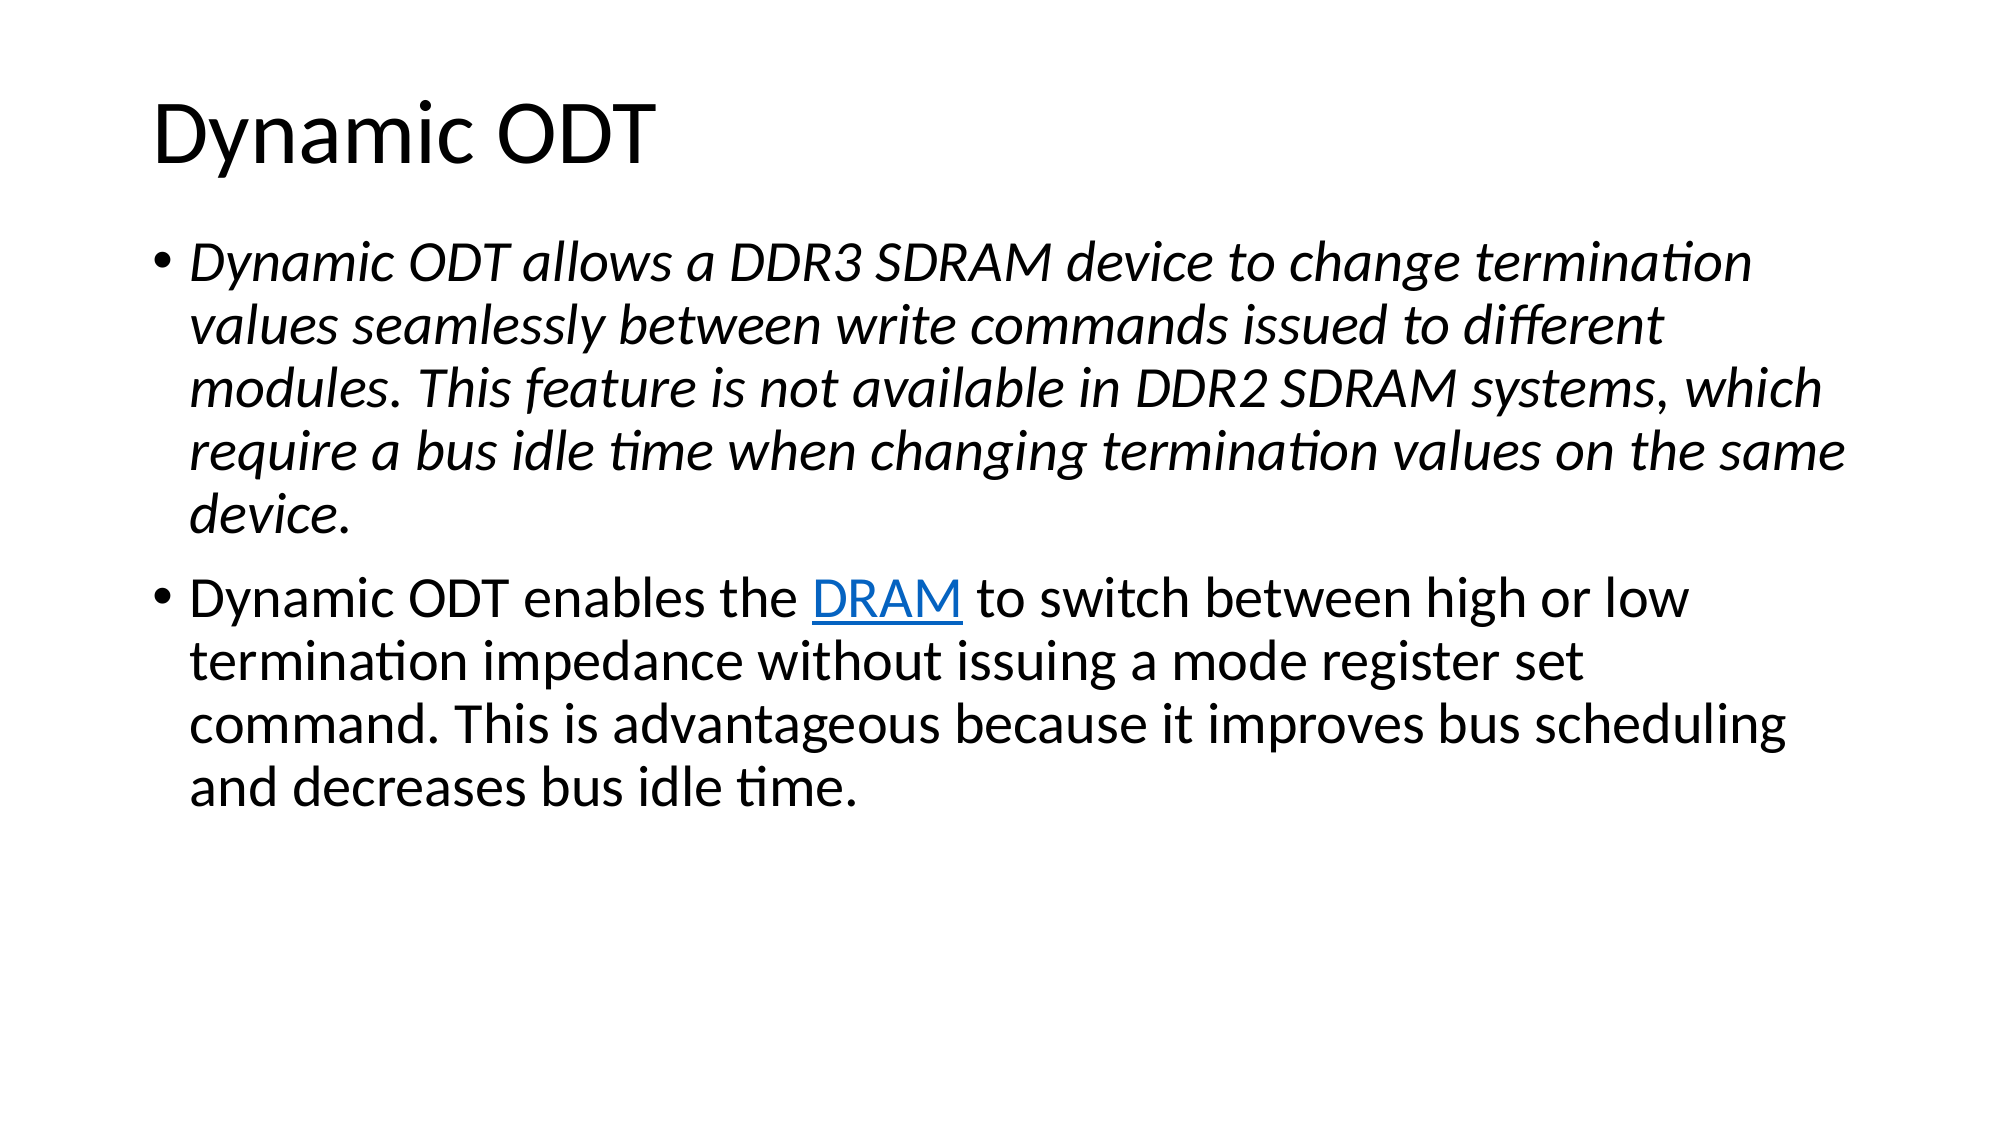

# Dynamic ODT
Dynamic ODT allows a DDR3 SDRAM device to change termination values seamlessly between write commands issued to different modules. This feature is not available in DDR2 SDRAM systems, which require a bus idle time when changing termination values on the same device.
Dynamic ODT enables the DRAM to switch between high or low termination impedance without issuing a mode register set command. This is advantageous because it improves bus scheduling and decreases bus idle time.